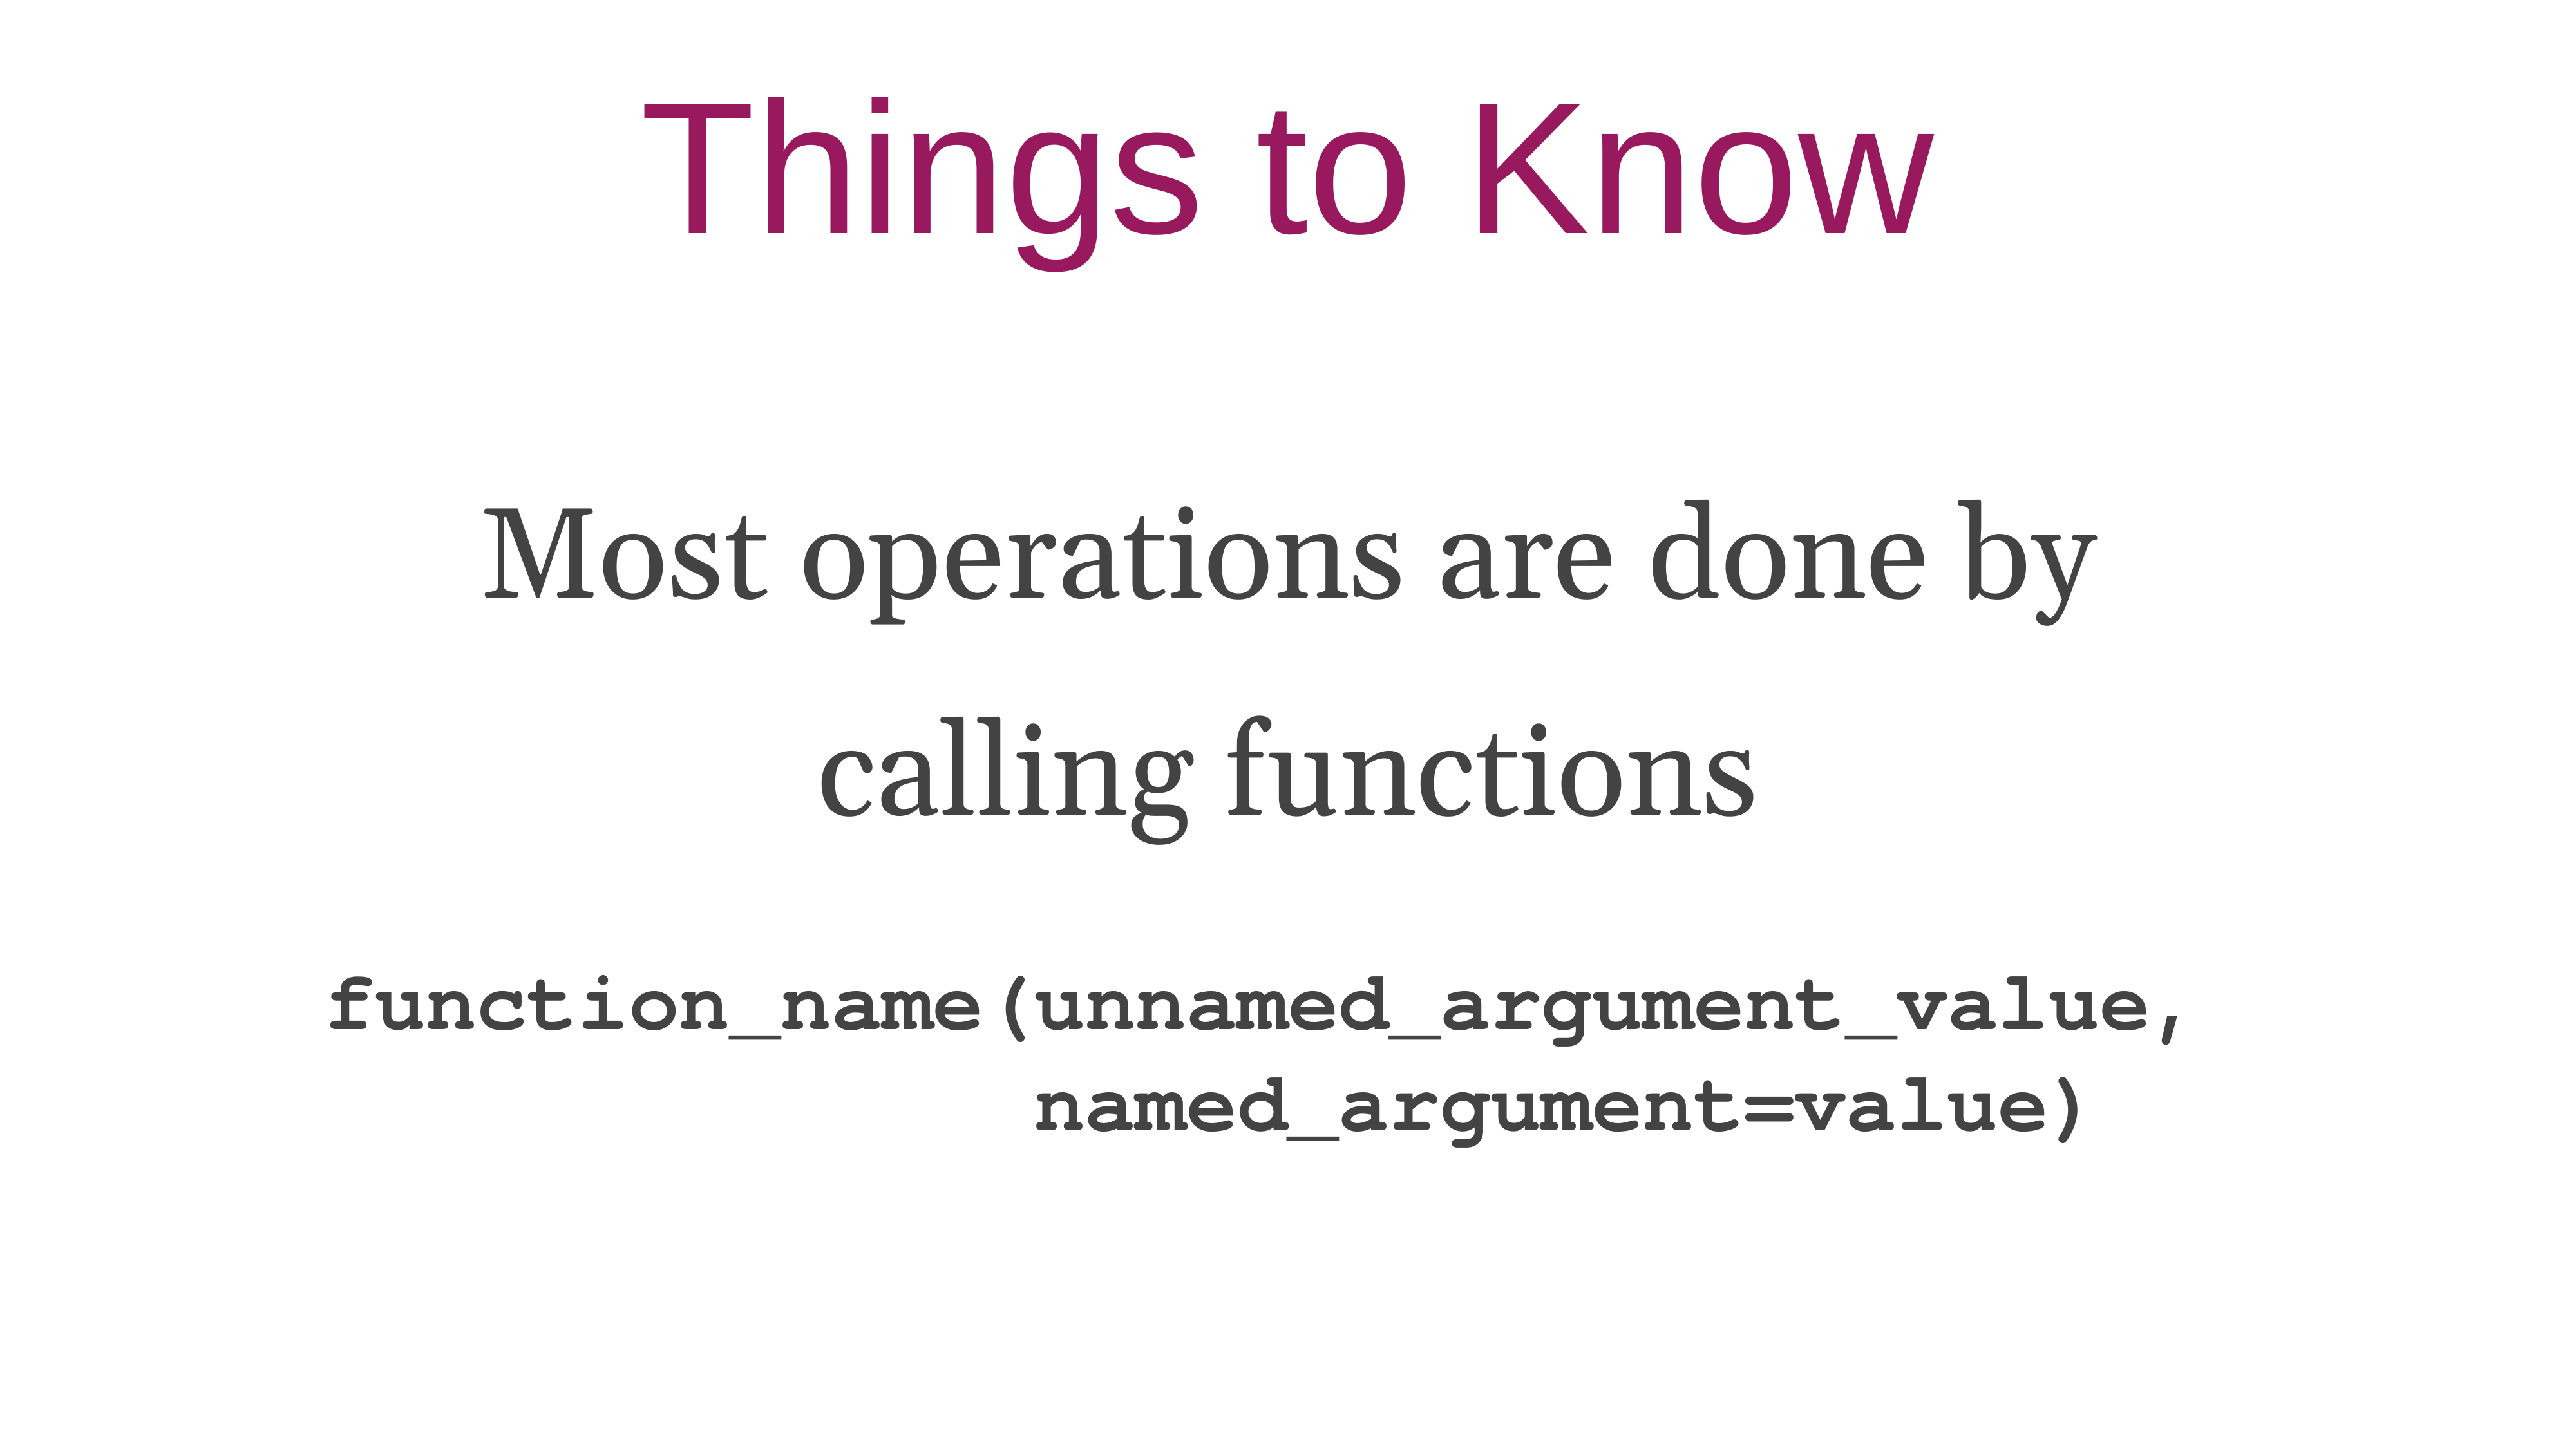

# Things to Know
Most operations are done by calling functions
function_name(unnamed_argument_value,
              named_argument=value)